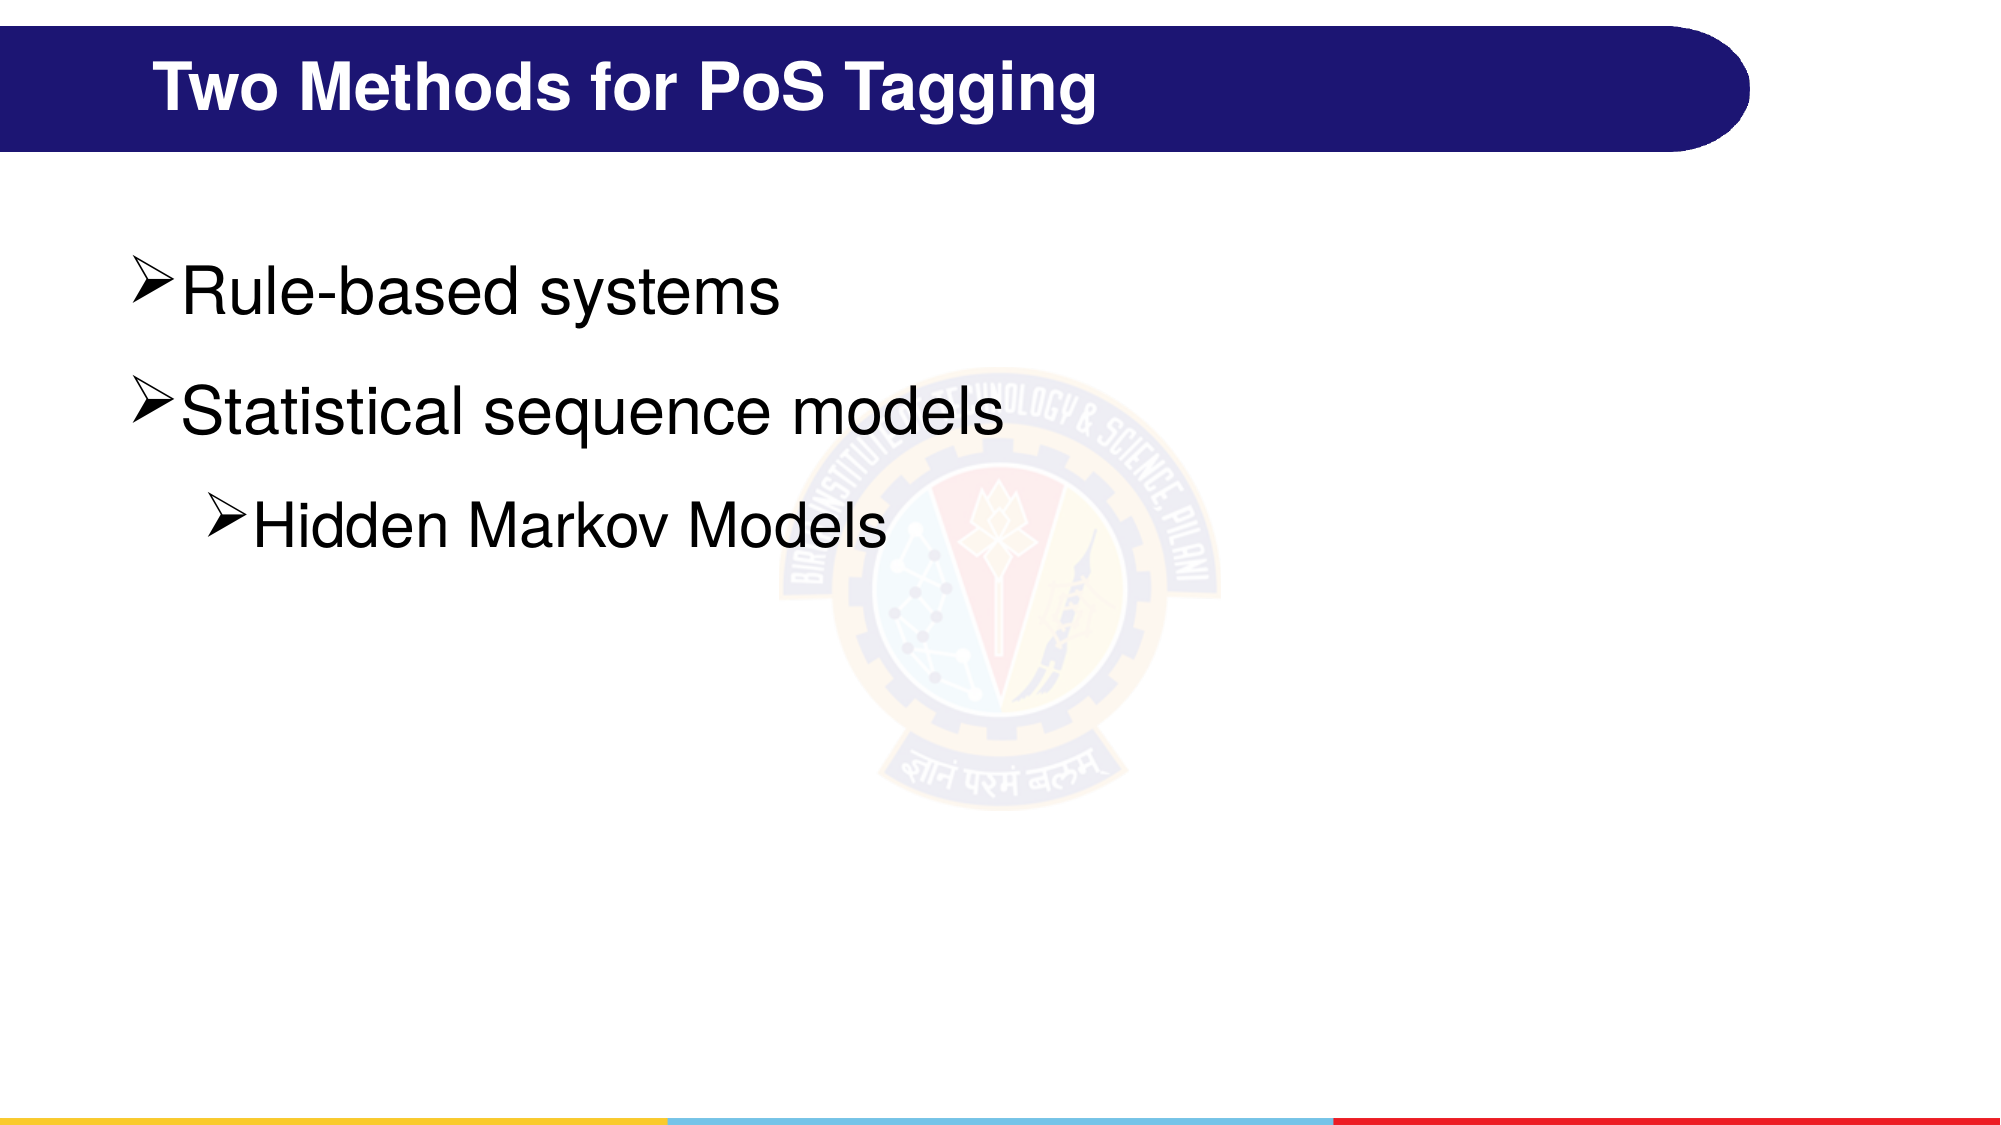

# Two Methods for PoS Tagging
Rule-based systems
Statistical sequence models
Hidden Markov Models